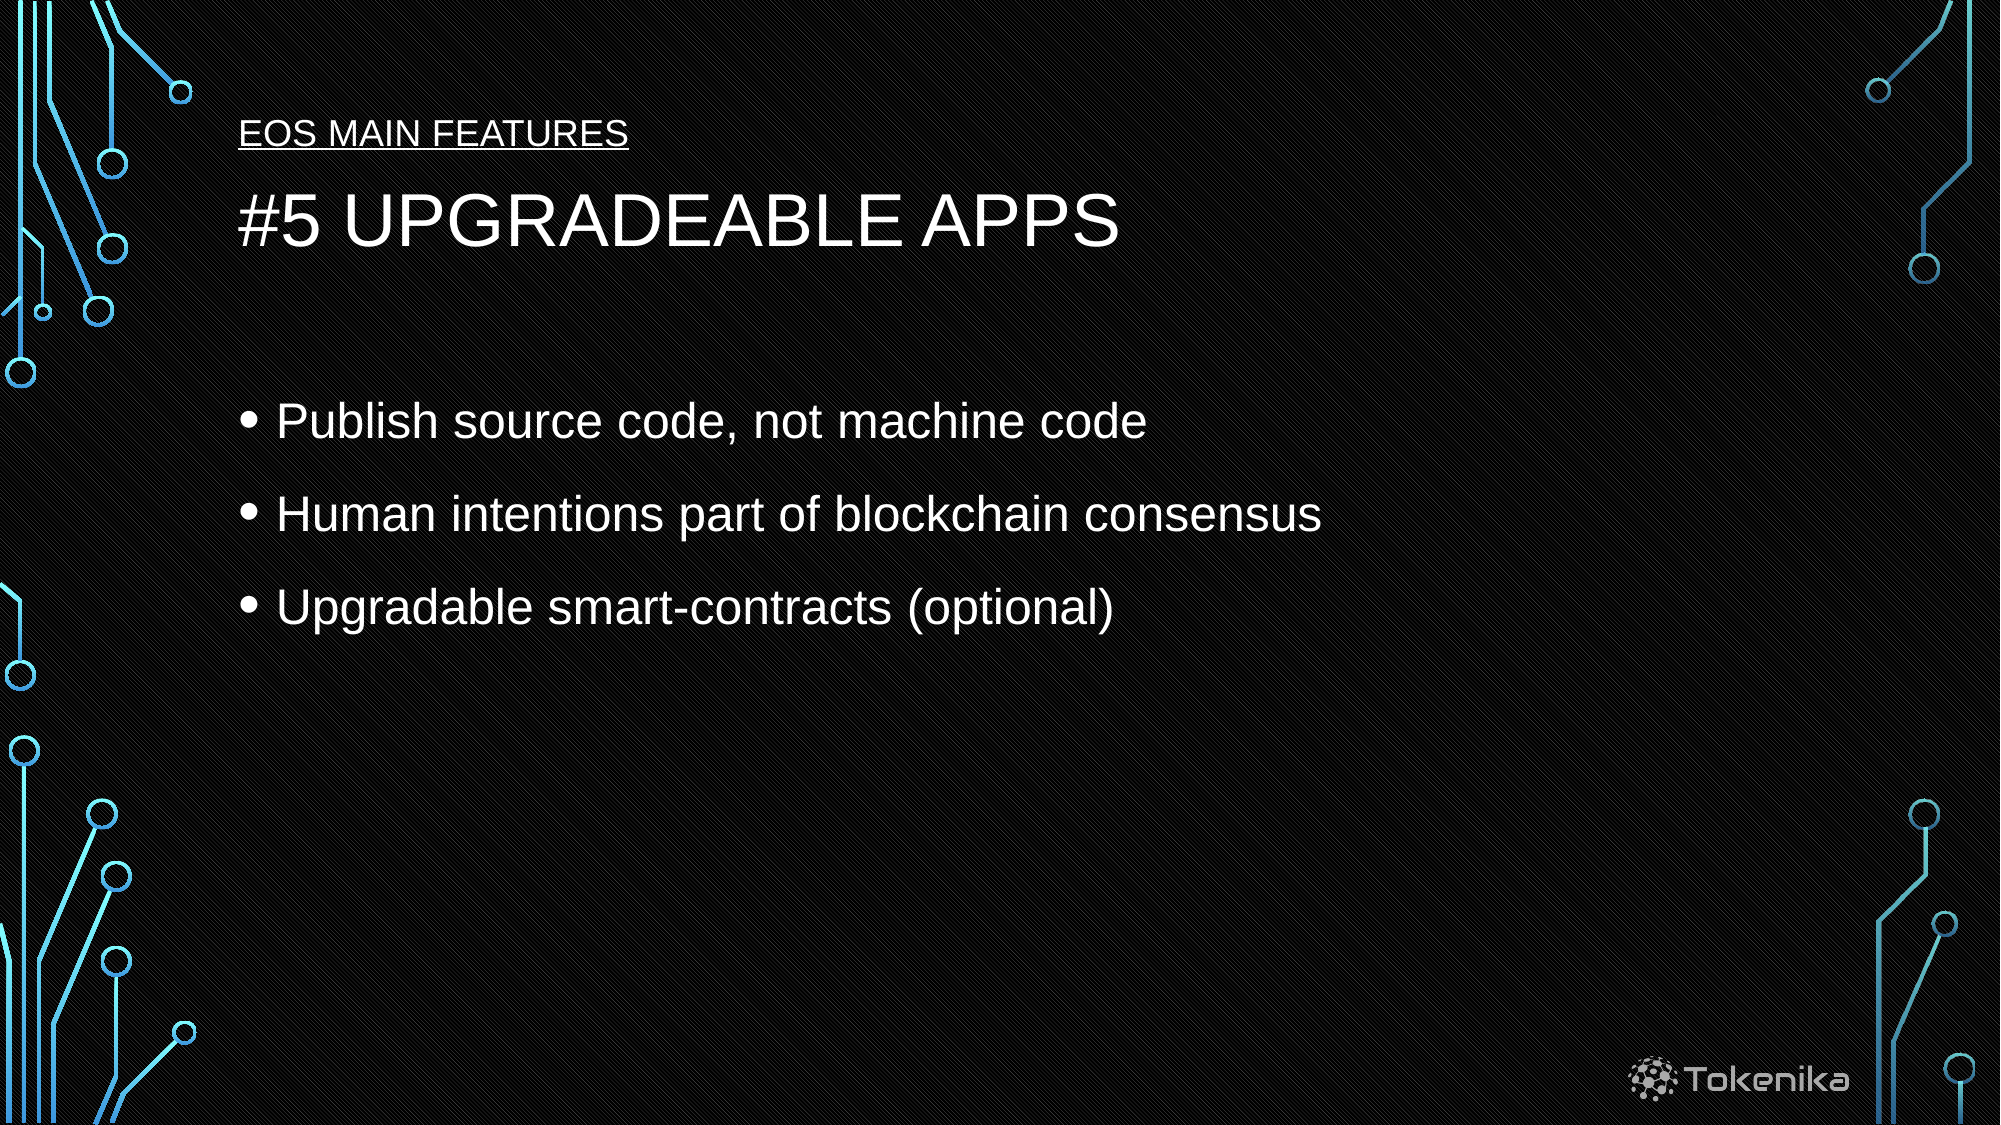

EOS MAIN FEATURES
# #5 Upgradeable apps
Publish source code, not machine code
Human intentions part of blockchain consensus
Upgradable smart-contracts (optional)